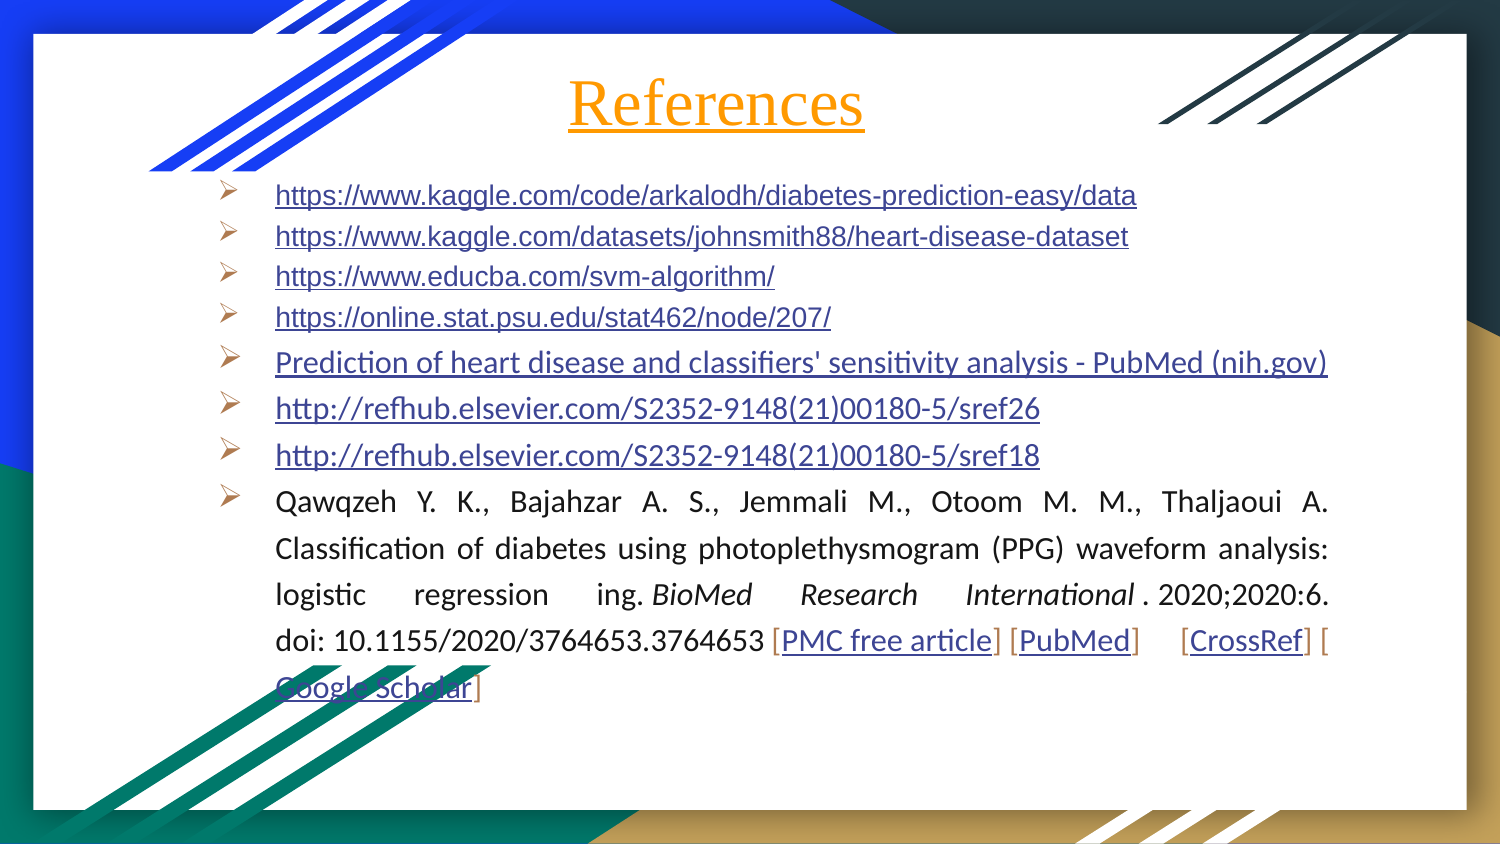

# References
https://www.kaggle.com/code/arkalodh/diabetes-prediction-easy/data
https://www.kaggle.com/datasets/johnsmith88/heart-disease-dataset
https://www.educba.com/svm-algorithm/
https://online.stat.psu.edu/stat462/node/207/
Prediction of heart disease and classifiers' sensitivity analysis - PubMed (nih.gov)
http://refhub.elsevier.com/S2352-9148(21)00180-5/sref26
http://refhub.elsevier.com/S2352-9148(21)00180-5/sref18
Qawqzeh Y. K., Bajahzar A. S., Jemmali M., Otoom M. M., Thaljaoui A. Classification of diabetes using photoplethysmogram (PPG) waveform analysis: logistic regression ing. BioMed Research International . 2020;2020:6. doi: 10.1155/2020/3764653.3764653 [PMC free article] [PubMed] [CrossRef] [Google Scholar]